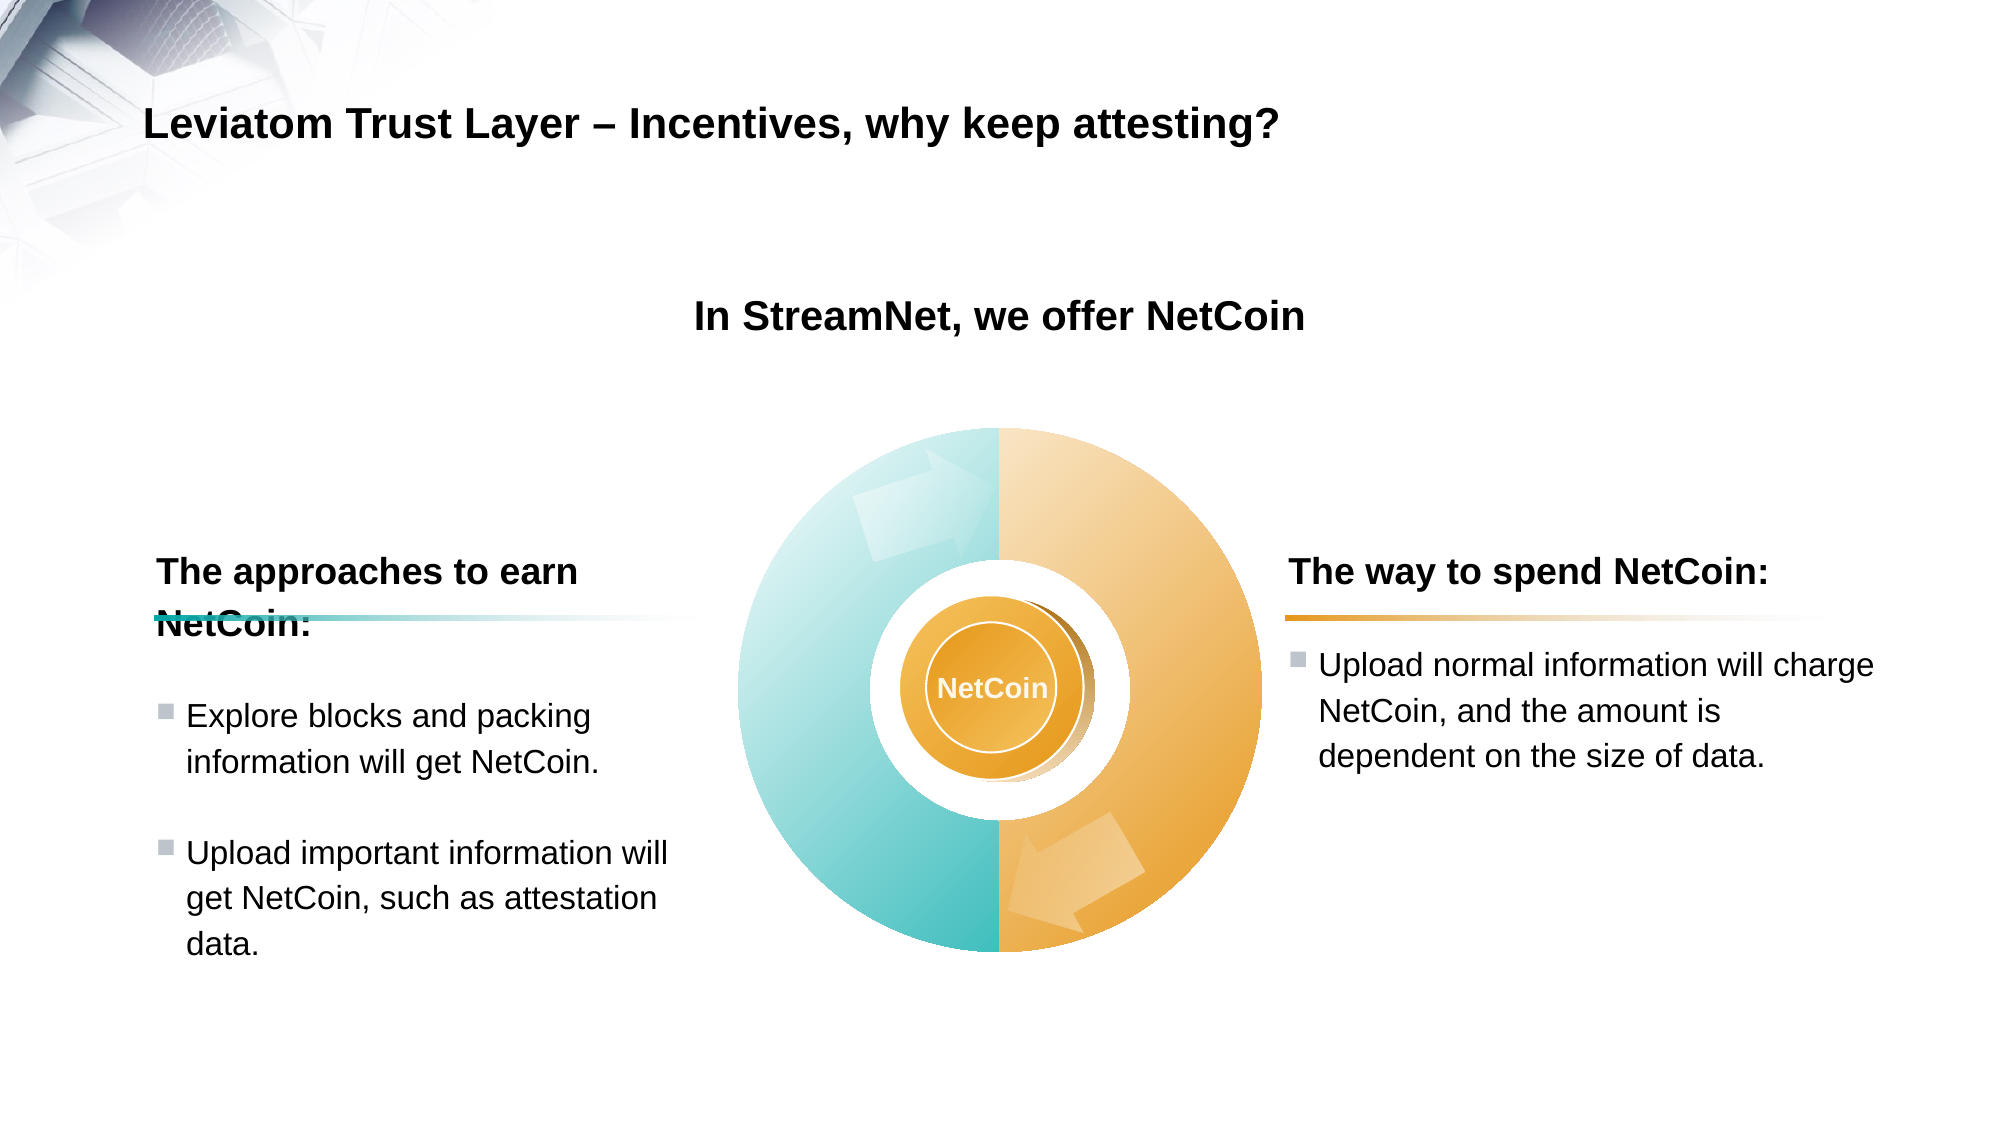

Leviatom Trust Layer – Incentives, why keep attesting?

In StreamNet, we offer NetCoin

NetCoin
The approaches to earn NetCoin:

Explore blocks and packing information will get NetCoin.

Upload important information will get NetCoin, such as attestation data.
The way to spend NetCoin:

Upload normal information will charge NetCoin, and the amount is dependent on the size of data.